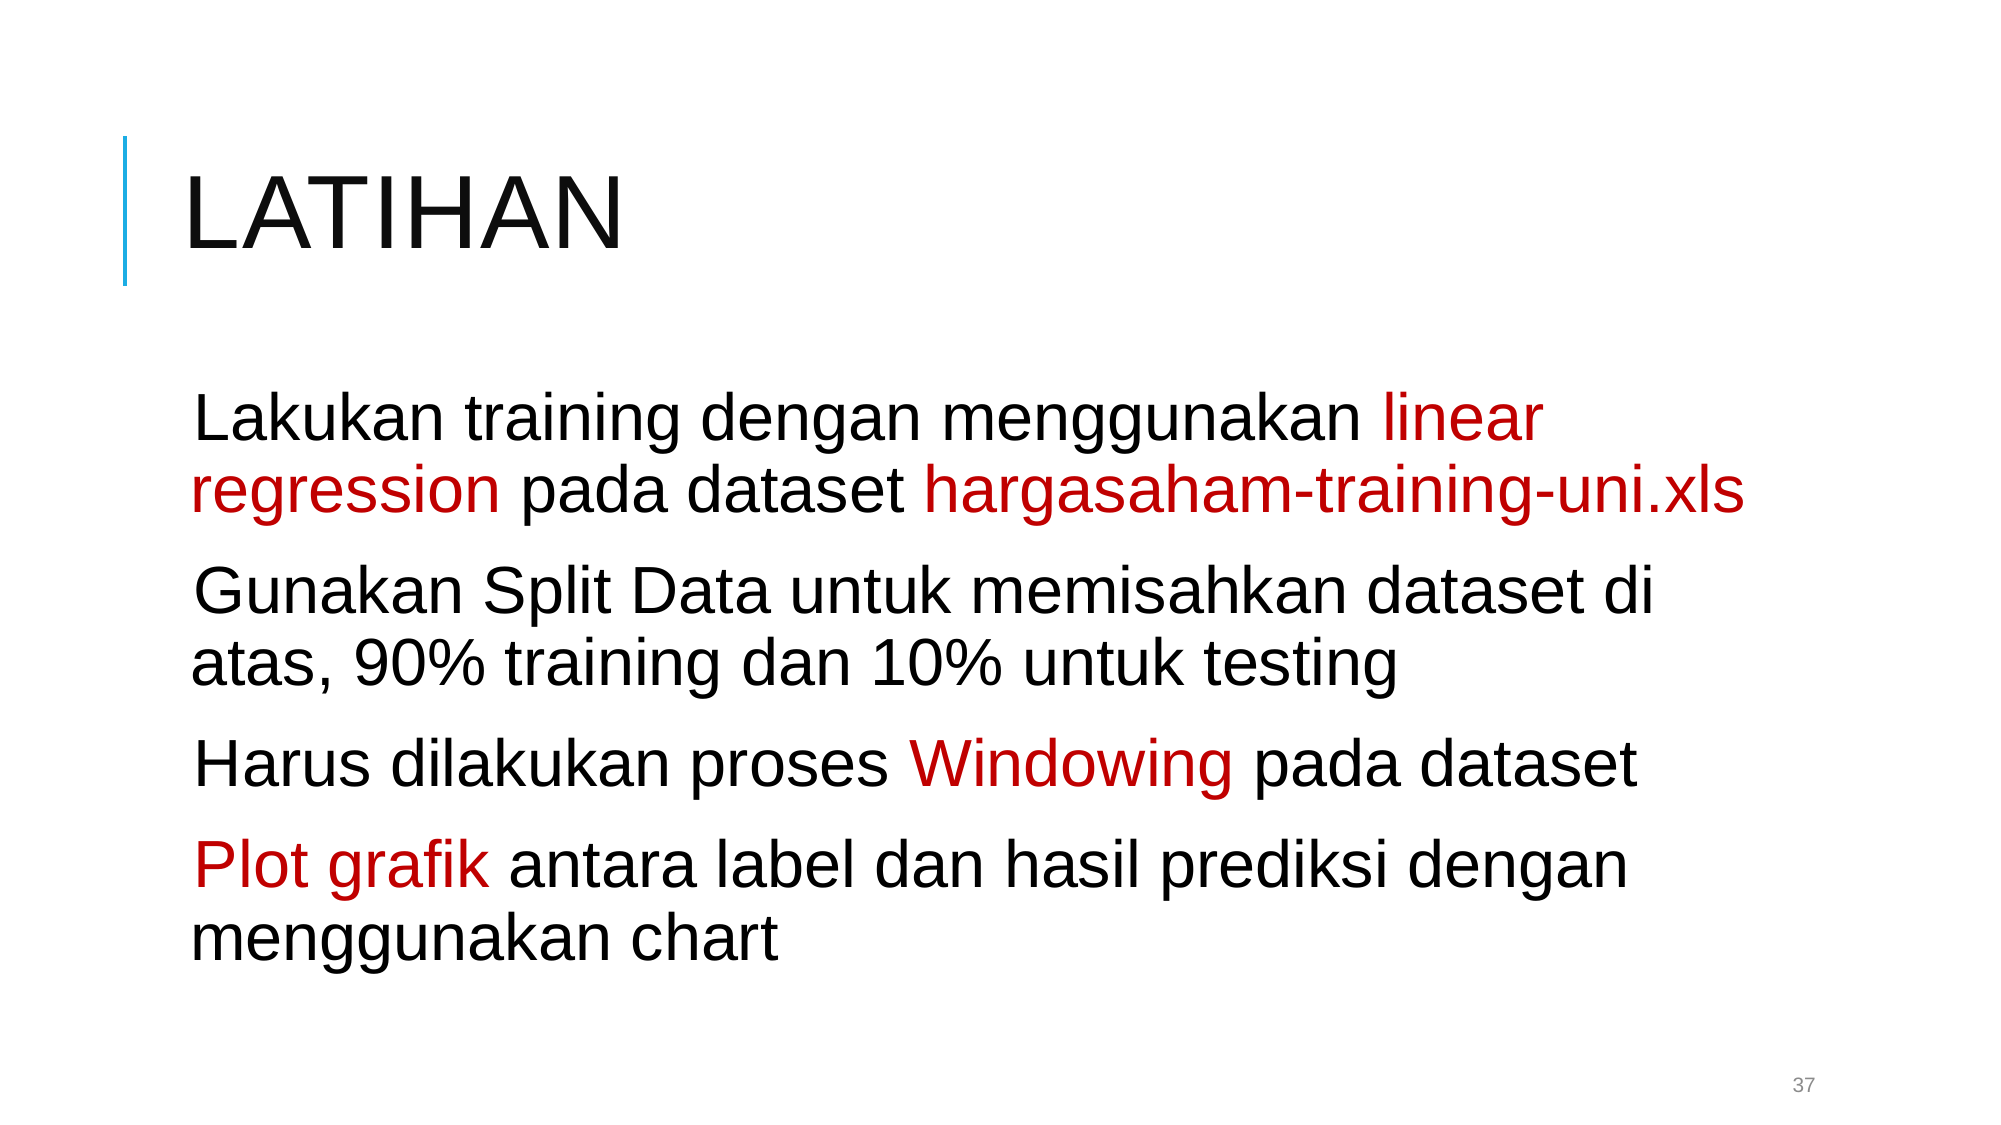

37
# Latihan
Lakukan training dengan menggunakan linear regression pada dataset hargasaham-training-uni.xls
Gunakan Split Data untuk memisahkan dataset di atas, 90% training dan 10% untuk testing
Harus dilakukan proses Windowing pada dataset
Plot grafik antara label dan hasil prediksi dengan menggunakan chart